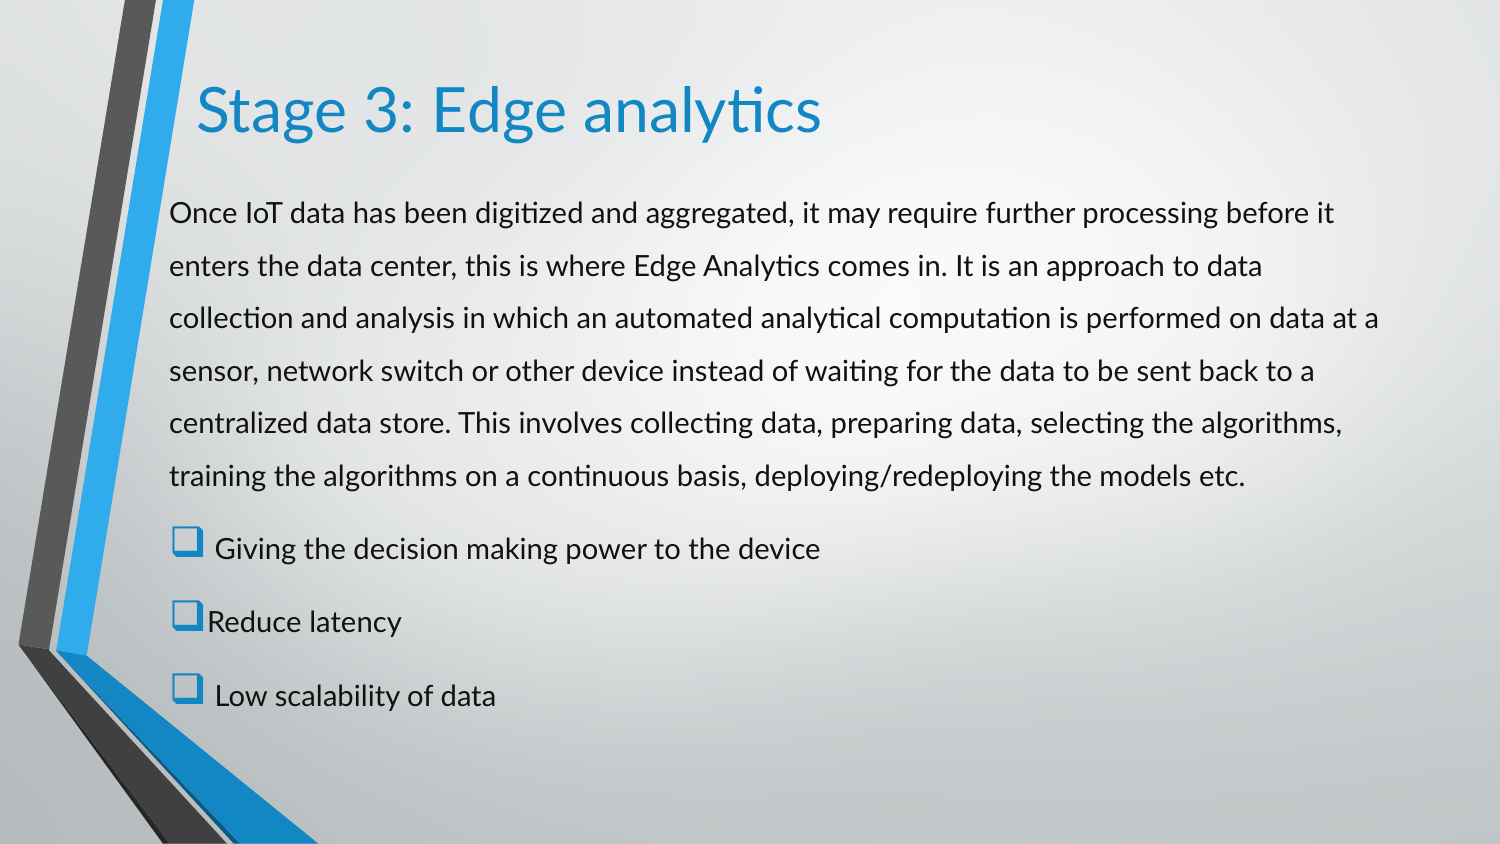

# Stage 3: Edge analytics

Once IoT data has been digitized and aggregated, it may require further processing before it enters the data center, this is where Edge Analytics comes in. It is an approach to data collection and analysis in which an automated analytical computation is performed on data at a sensor, network switch or other device instead of waiting for the data to be sent back to a centralized data store. This involves collecting data, preparing data, selecting the algorithms, training the algorithms on a continuous basis, deploying/redeploying the models etc.
 Giving the decision making power to the device
Reduce latency
 Low scalability of data